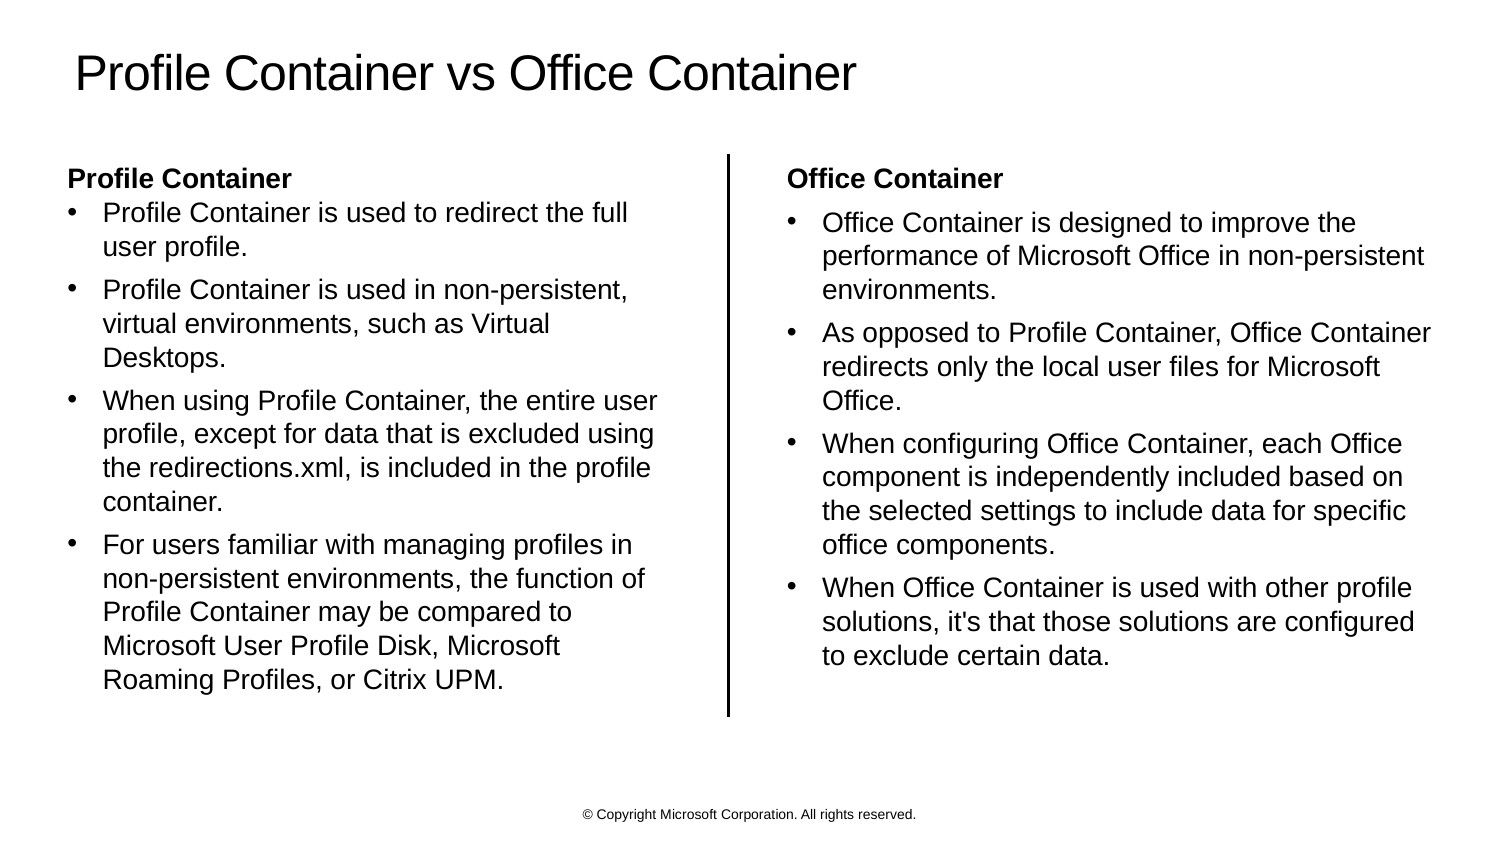

# Profile Container vs Office Container
Profile Container
Profile Container is used to redirect the full user profile.
Profile Container is used in non-persistent, virtual environments, such as Virtual Desktops.
When using Profile Container, the entire user profile, except for data that is excluded using the redirections.xml, is included in the profile container.
For users familiar with managing profiles in non-persistent environments, the function of Profile Container may be compared to Microsoft User Profile Disk, Microsoft Roaming Profiles, or Citrix UPM.

Office Container
Office Container is designed to improve the performance of Microsoft Office in non-persistent environments.
As opposed to Profile Container, Office Container redirects only the local user files for Microsoft Office.
When configuring Office Container, each Office component is independently included based on the selected settings to include data for specific office components.
When Office Container is used with other profile solutions, it's that those solutions are configured to exclude certain data.